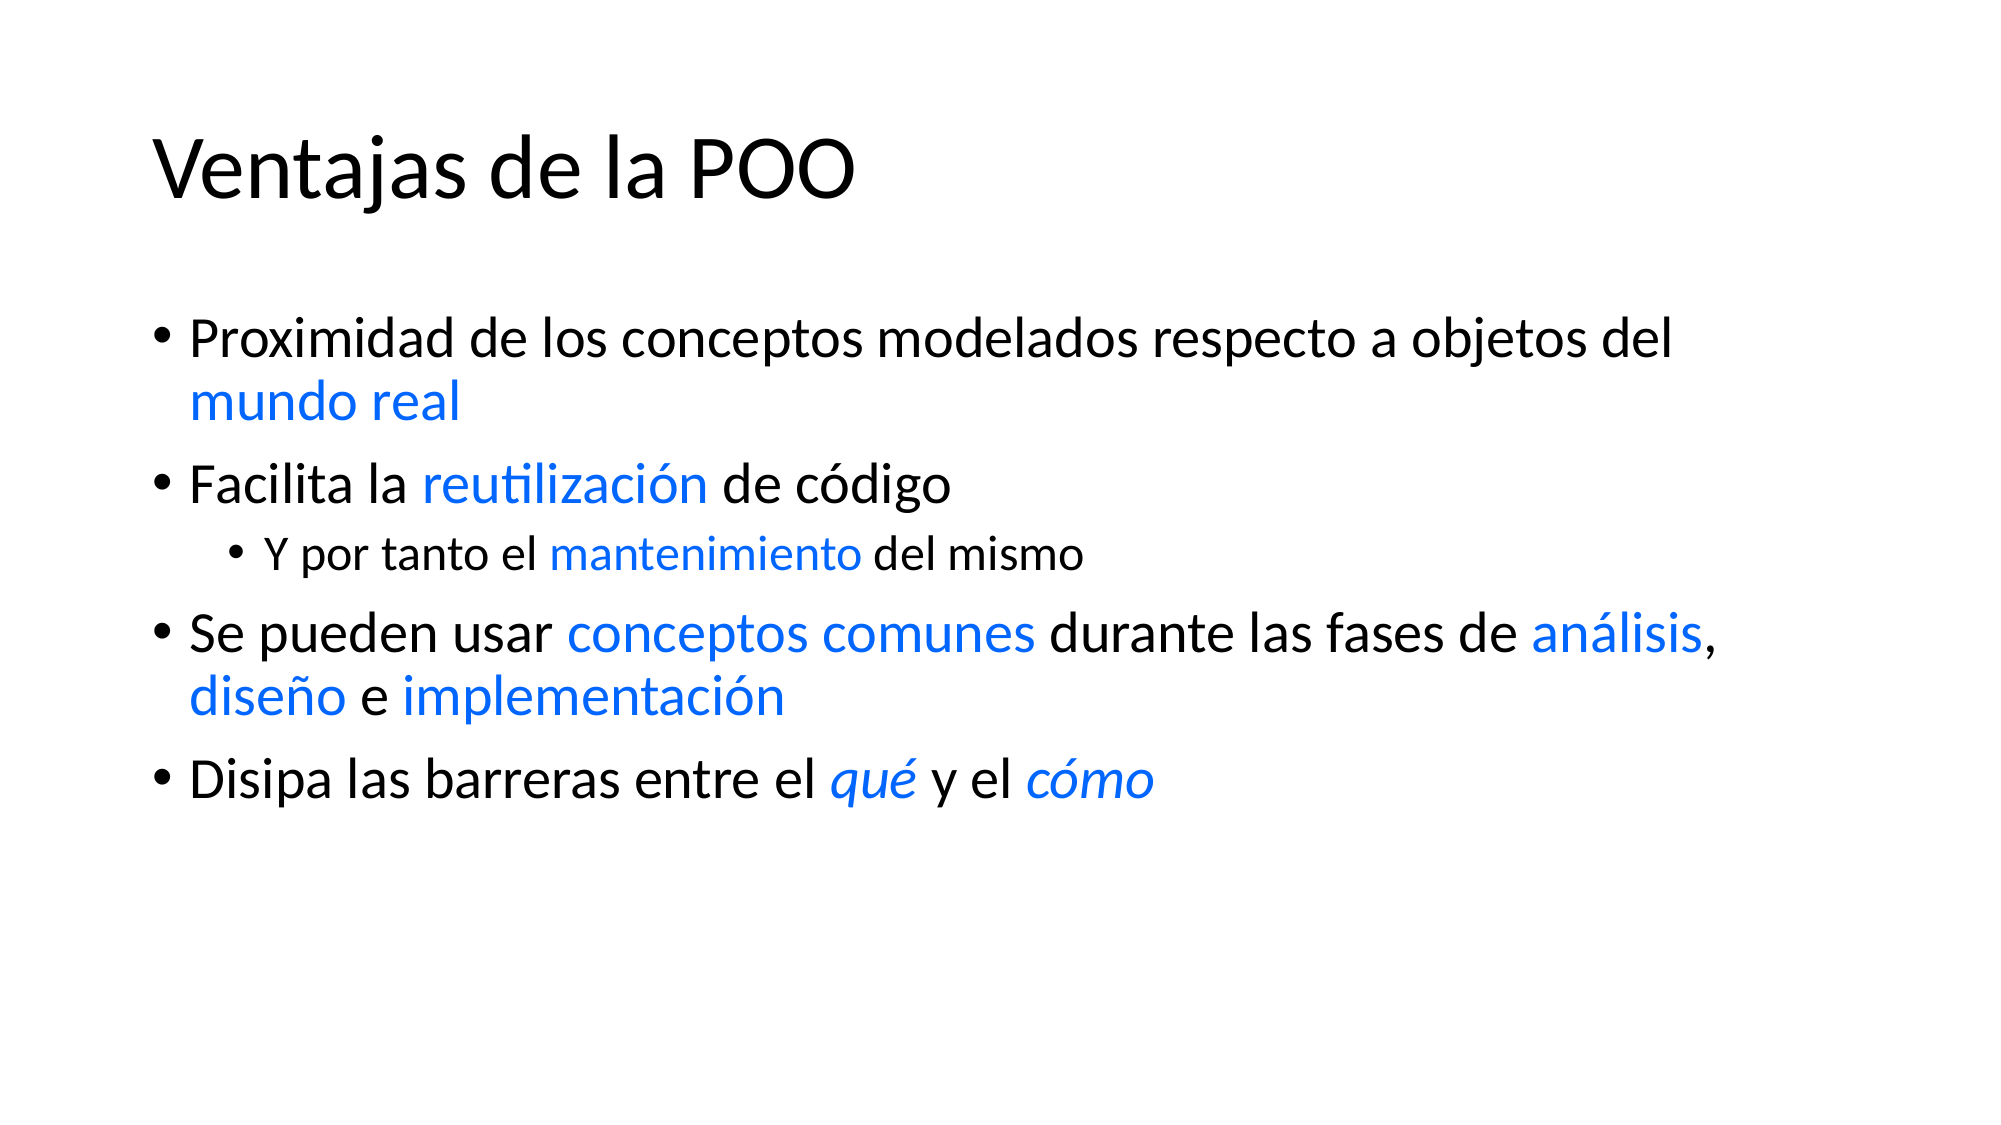

# Ventajas de la POO
Proximidad de los conceptos modelados respecto a objetos del mundo real
Facilita la reutilización de código
Y por tanto el mantenimiento del mismo
Se pueden usar conceptos comunes durante las fases de análisis, diseño e implementación
Disipa las barreras entre el qué y el cómo